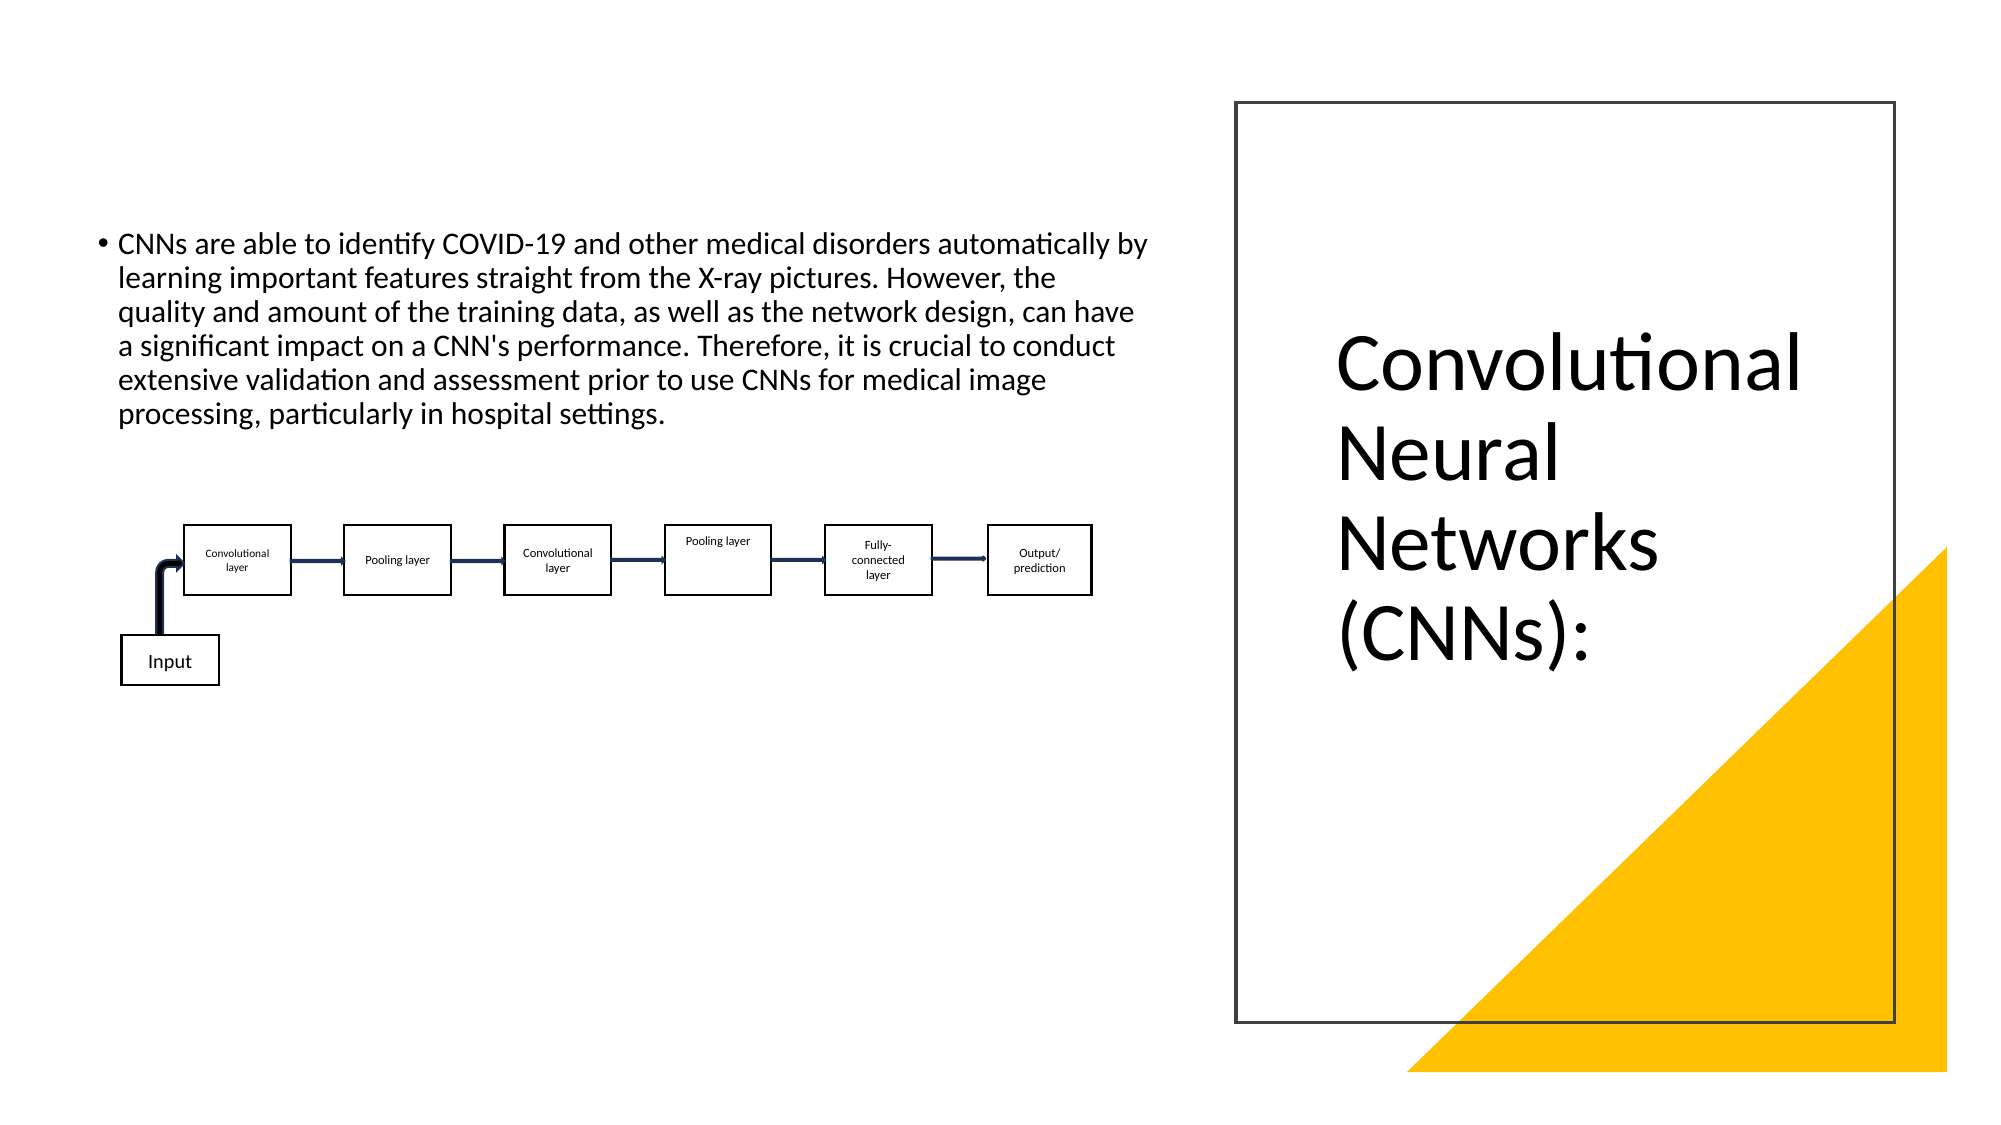

# Convolutional Neural Networks (CNNs):
CNNs are able to identify COVID-19 and other medical disorders automatically by learning important features straight from the X-ray pictures. However, the quality and amount of the training data, as well as the network design, can have a significant impact on a CNN's performance. Therefore, it is crucial to conduct extensive validation and assessment prior to use CNNs for medical image processing, particularly in hospital settings.
Convolutional layer
Convolutional layer
Pooling layer

Fully-connected layer
Output/prediction
Pooling layer

Input
15